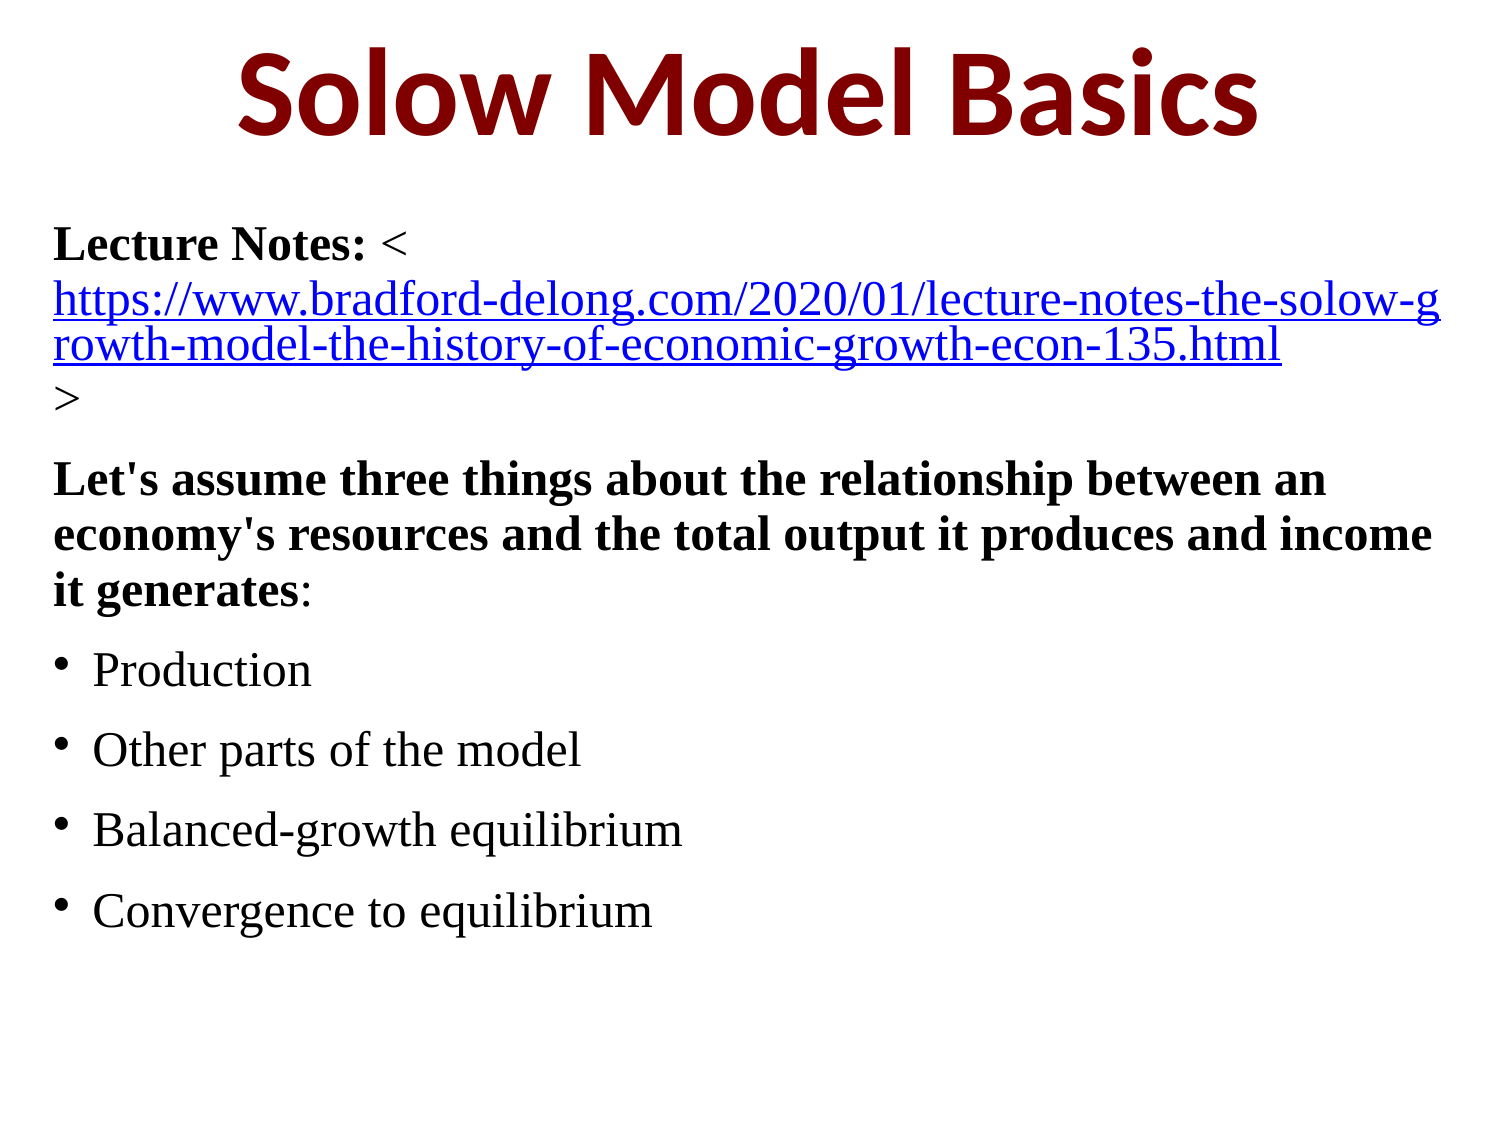

Solow Model Basics
Lecture Notes: <https://www.bradford-delong.com/2020/01/lecture-notes-the-solow-growth-model-the-history-of-economic-growth-econ-135.html>
Let's assume three things about the relationship between an economy's resources and the total output it produces and income it generates:
Production
Other parts of the model
Balanced-growth equilibrium
Convergence to equilibrium